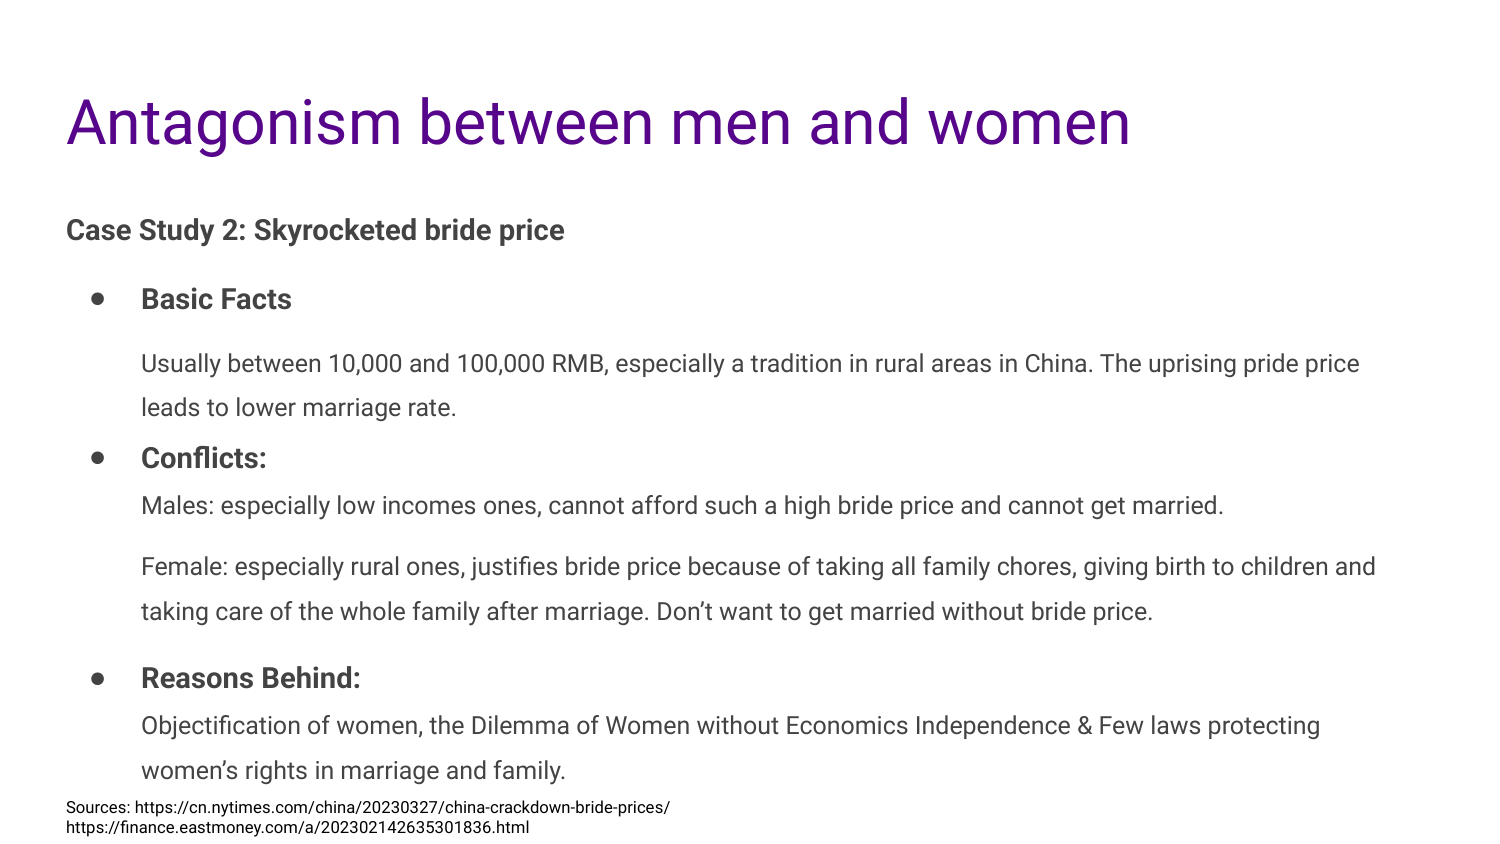

# Antagonism between men and women

Case Study 2: Skyrocketed bride price
Basic Facts
Usually between 10,000 and 100,000 RMB, especially a tradition in rural areas in China. The uprising pride price leads to lower marriage rate.
Conflicts:
Males: especially low incomes ones, cannot afford such a high bride price and cannot get married.
Female: especially rural ones, justifies bride price because of taking all family chores, giving birth to children and taking care of the whole family after marriage. Don’t want to get married without bride price.
Reasons Behind:
Objectification of women, the Dilemma of Women without Economics Independence & Few laws protecting women’s rights in marriage and family.

Sources: https://cn.nytimes.com/china/20230327/china-crackdown-bride-prices/
https://finance.eastmoney.com/a/202302142635301836.html